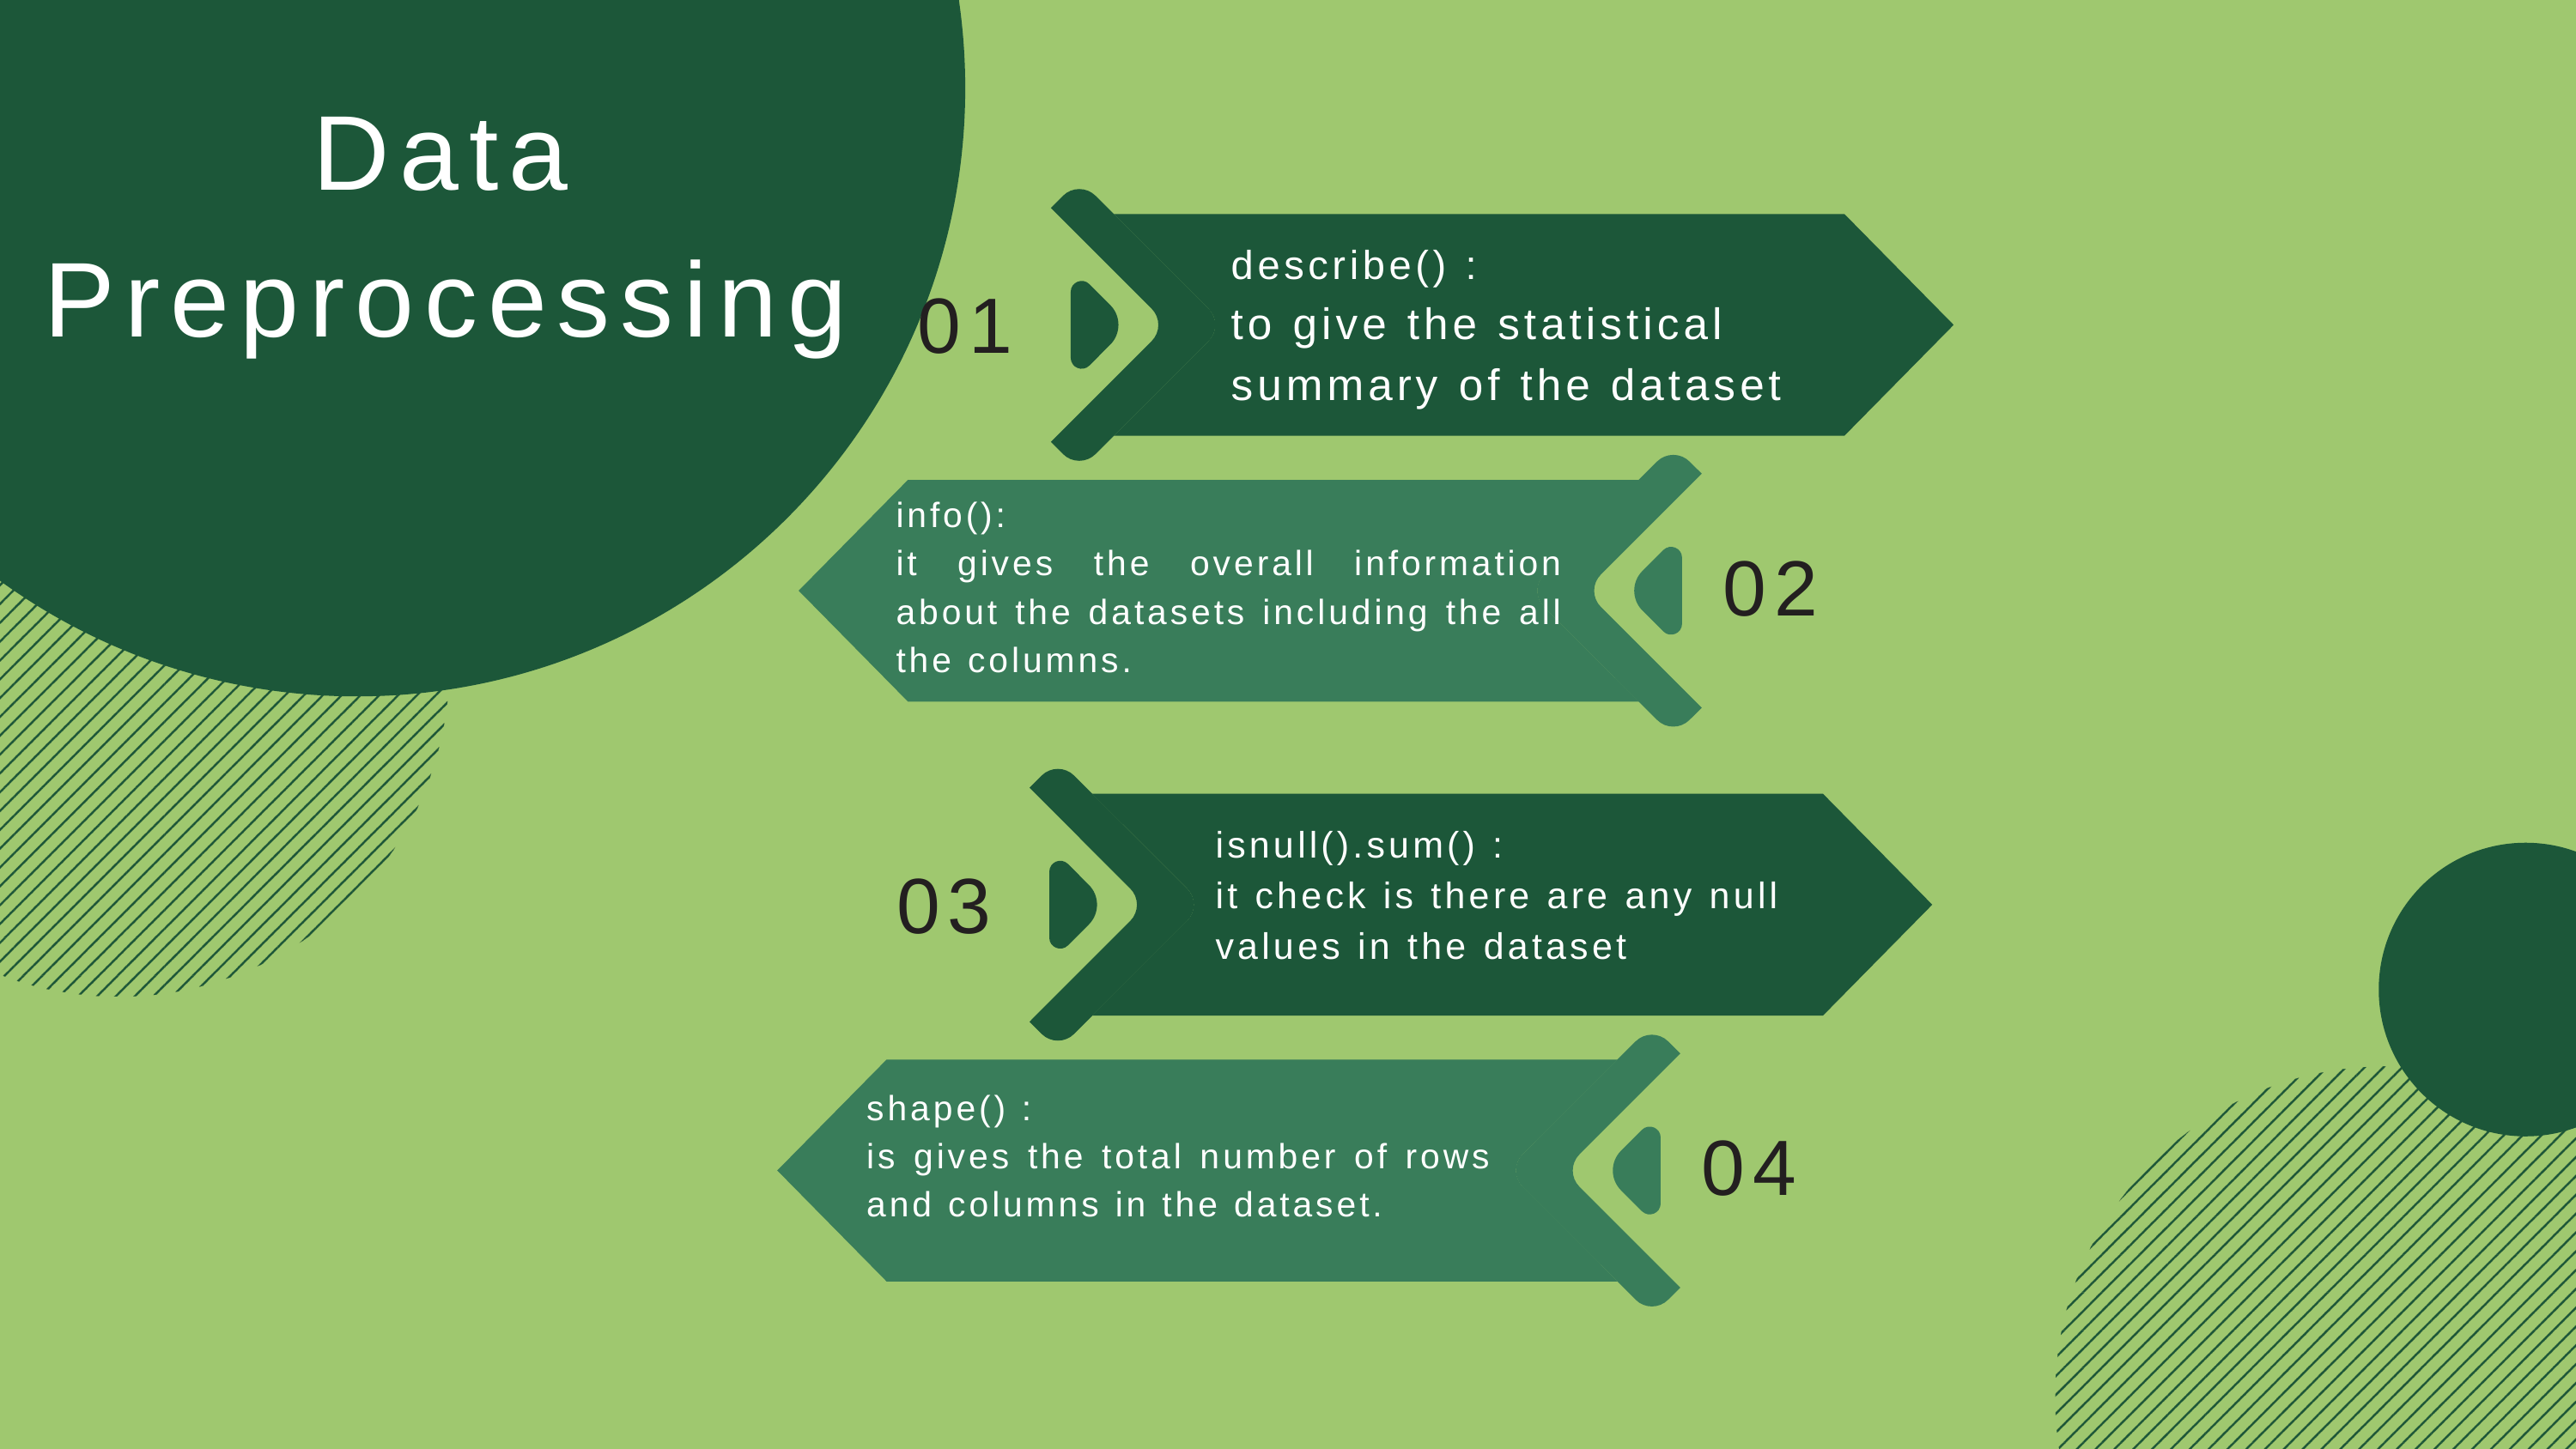

Data Preprocessing

describe() :
to give the statistical summary of the dataset
01

info():
it gives the overall information about the datasets including the all the columns.

02

isnull().sum() :
it check is there are any null values in the dataset
03

shape() :
is gives the total number of rows and columns in the dataset.
04